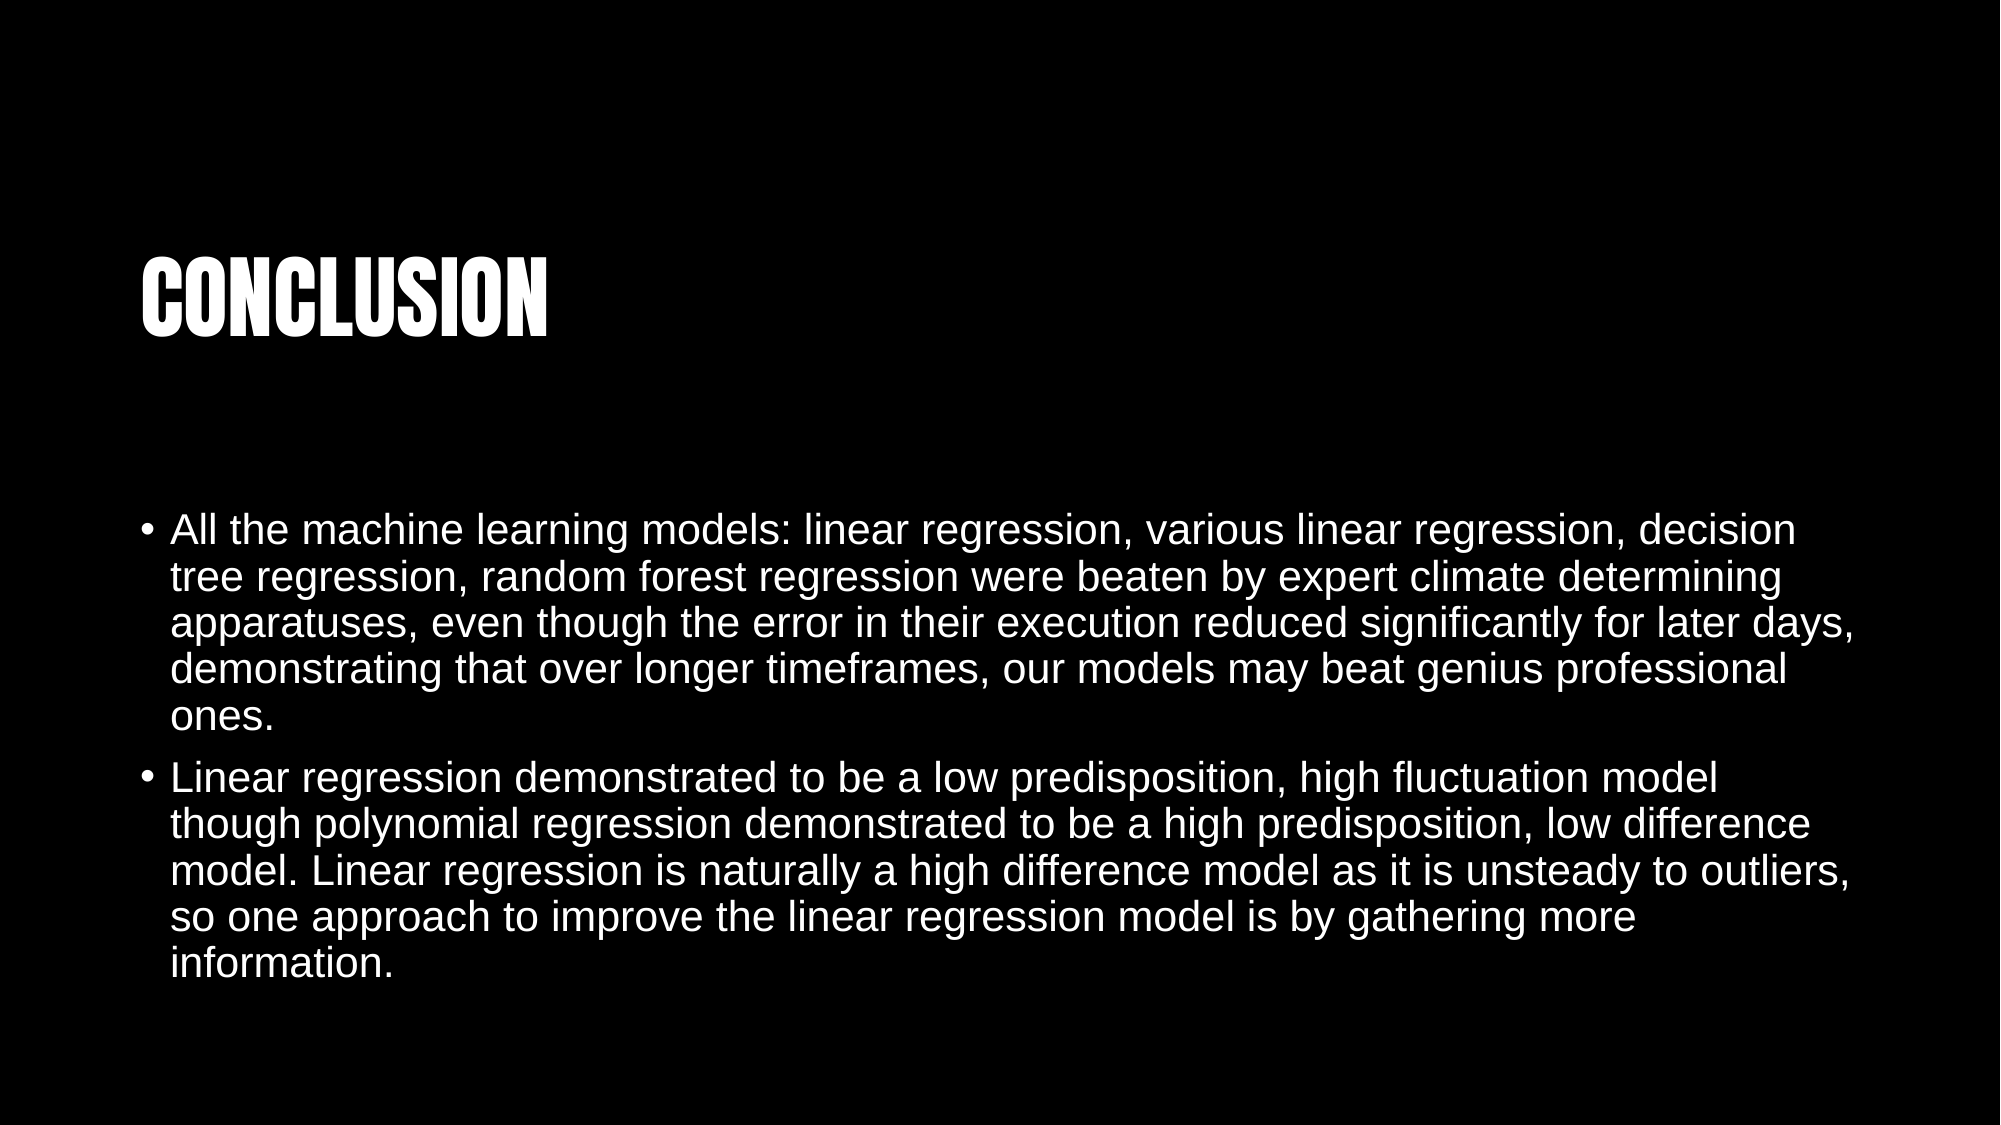

# CONCLUSION
All the machine learning models: linear regression, various linear regression, decision tree regression, random forest regression were beaten by expert climate determining apparatuses, even though the error in their execution reduced significantly for later days, demonstrating that over longer timeframes, our models may beat genius professional ones.
Linear regression demonstrated to be a low predisposition, high fluctuation model though polynomial regression demonstrated to be a high predisposition, low difference model. Linear regression is naturally a high difference model as it is unsteady to outliers, so one approach to improve the linear regression model is by gathering more information.